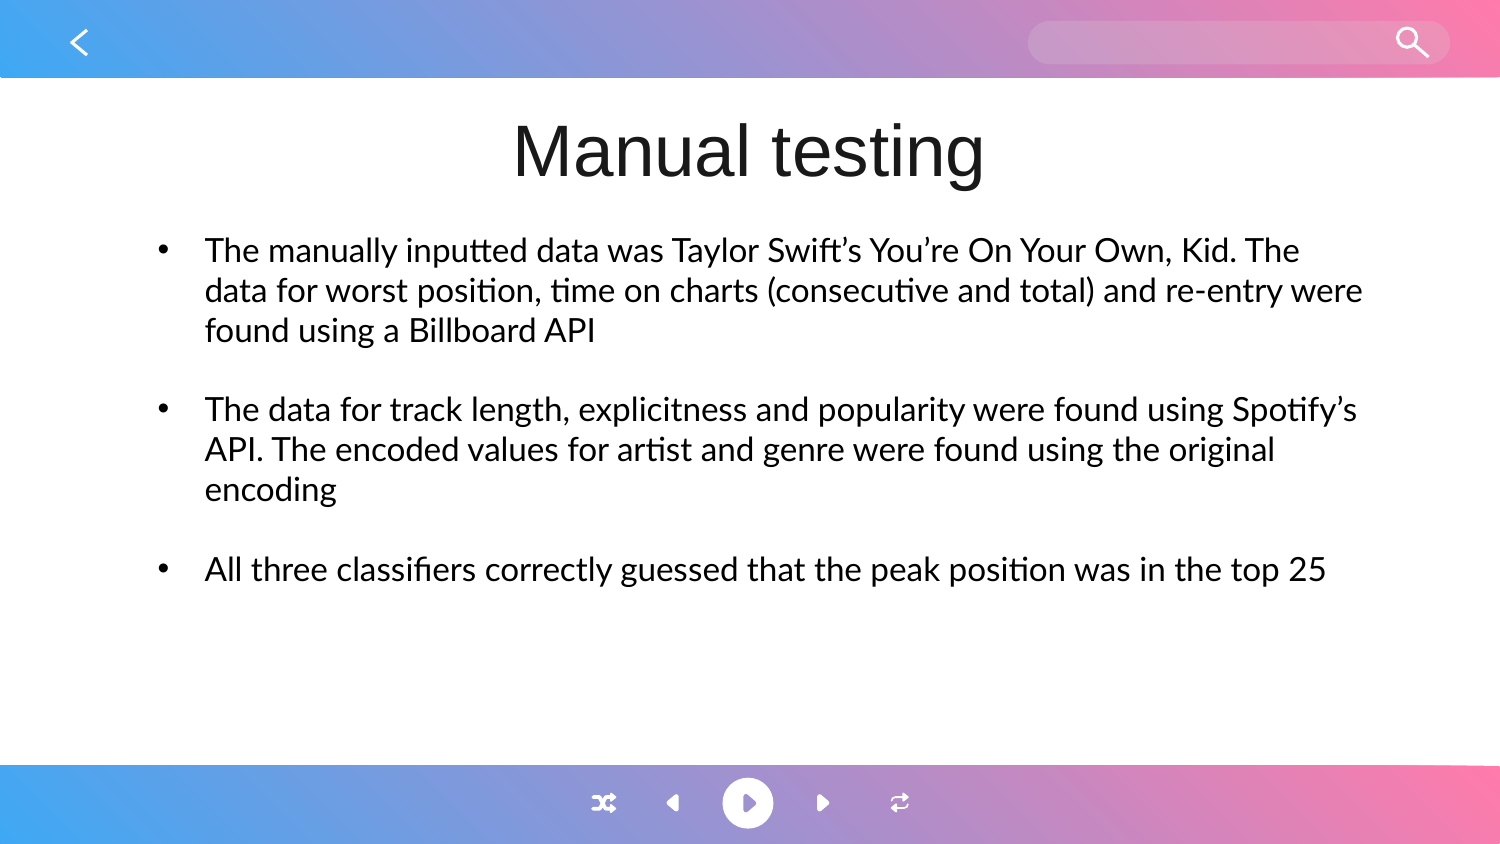

# Manual testing
The manually inputted data was Taylor Swift’s You’re On Your Own, Kid. The data for worst position, time on charts (consecutive and total) and re-entry were found using a Billboard API

The data for track length, explicitness and popularity were found using Spotify’s API. The encoded values for artist and genre were found using the original encoding

All three classifiers correctly guessed that the peak position was in the top 25